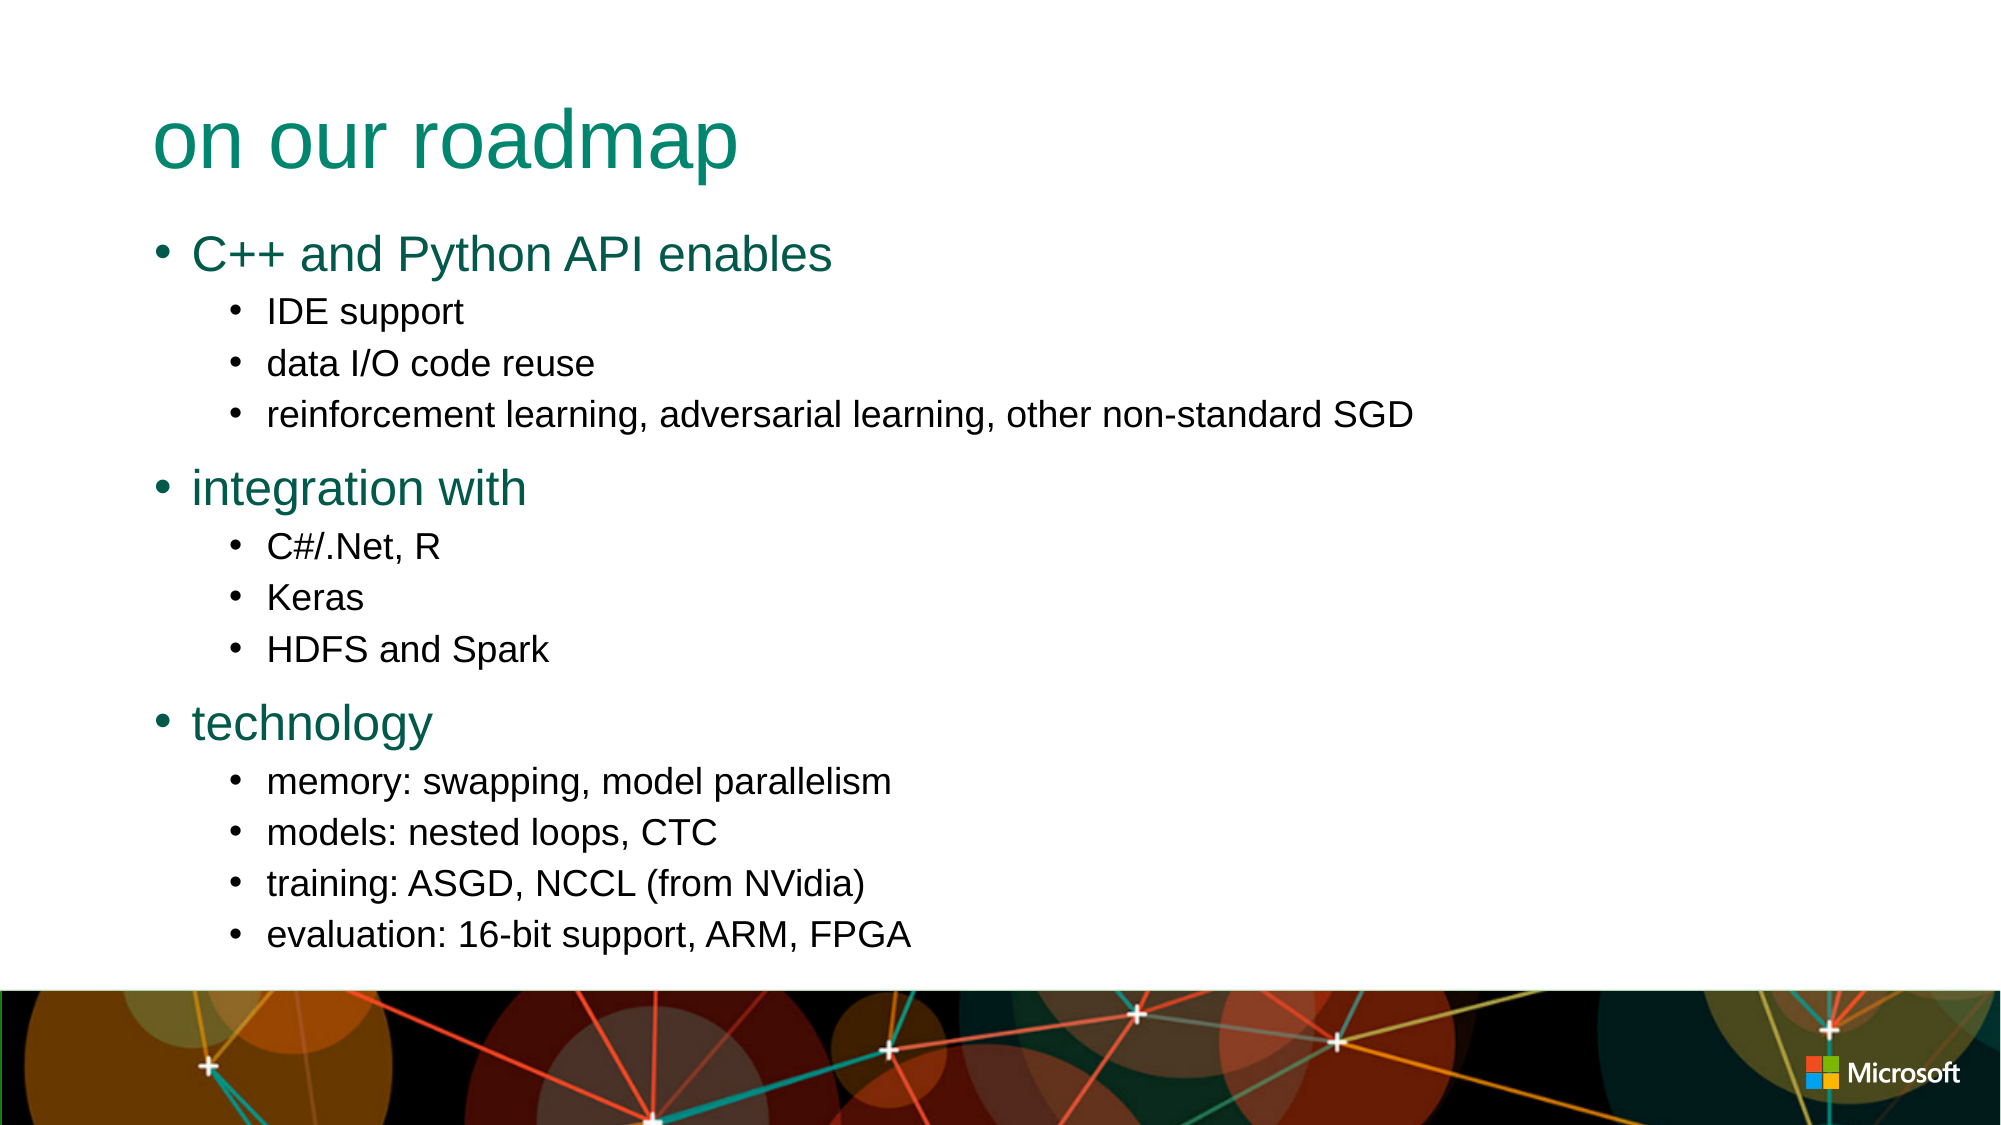

# on our roadmap
C++ and Python API enables
IDE support
data I/O code reuse
reinforcement learning, adversarial learning, other non-standard SGD
integration with
C#/.Net, R
Keras
HDFS and Spark
technology
memory: swapping, model parallelism
models: nested loops, CTC
training: ASGD, NCCL (from NVidia)
evaluation: 16-bit support, ARM, FPGA